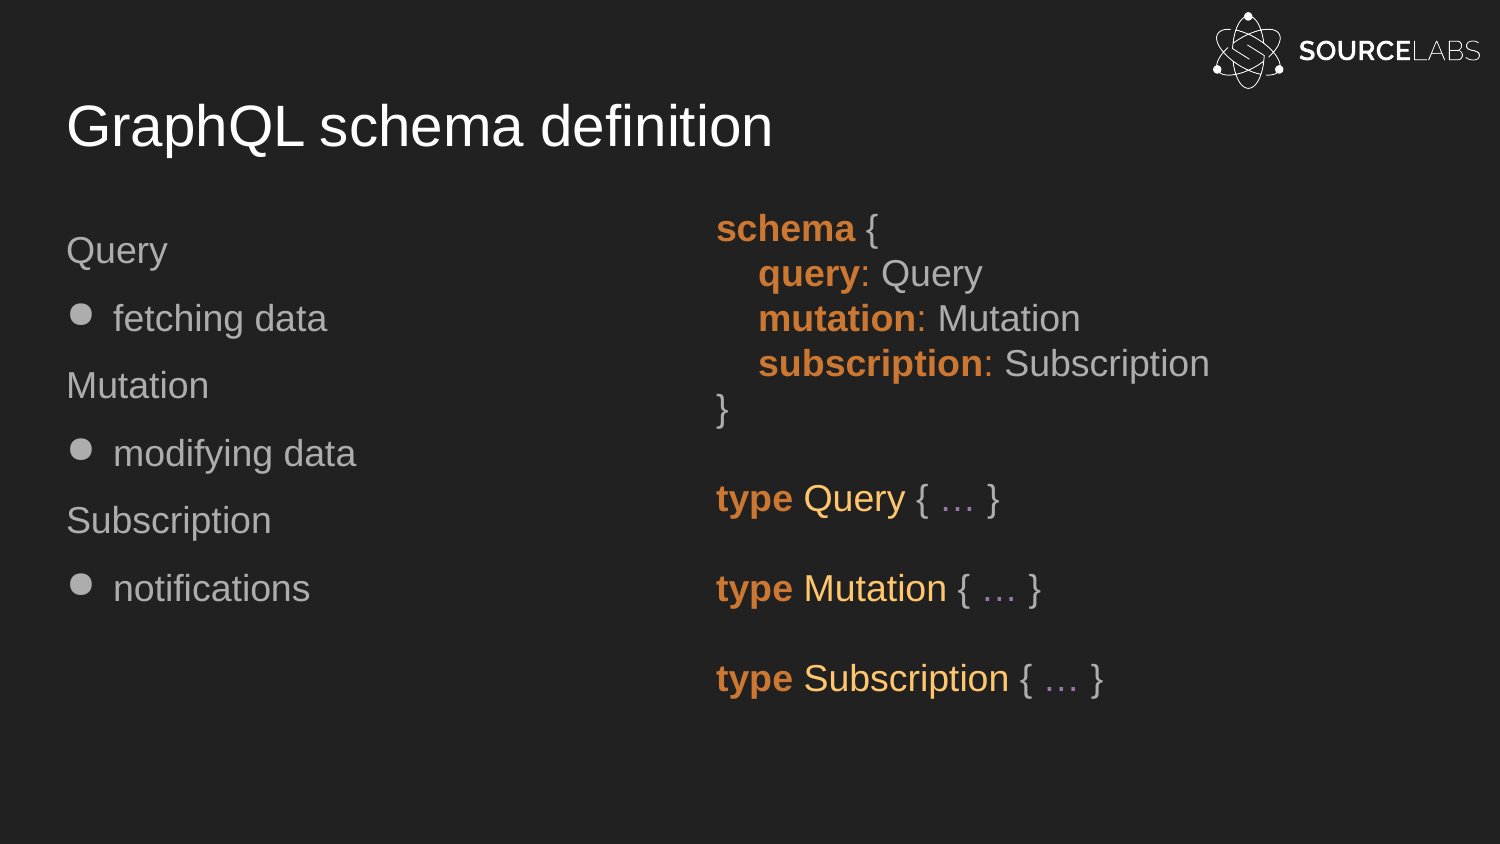

# GraphQL schema definition
Query
fetching data
Mutation
modifying data
Subscription
notifications
schema {
    query: Query
    mutation: Mutation
    subscription: Subscription
}
type Query { … }
type Mutation { … }

type Subscription { … }